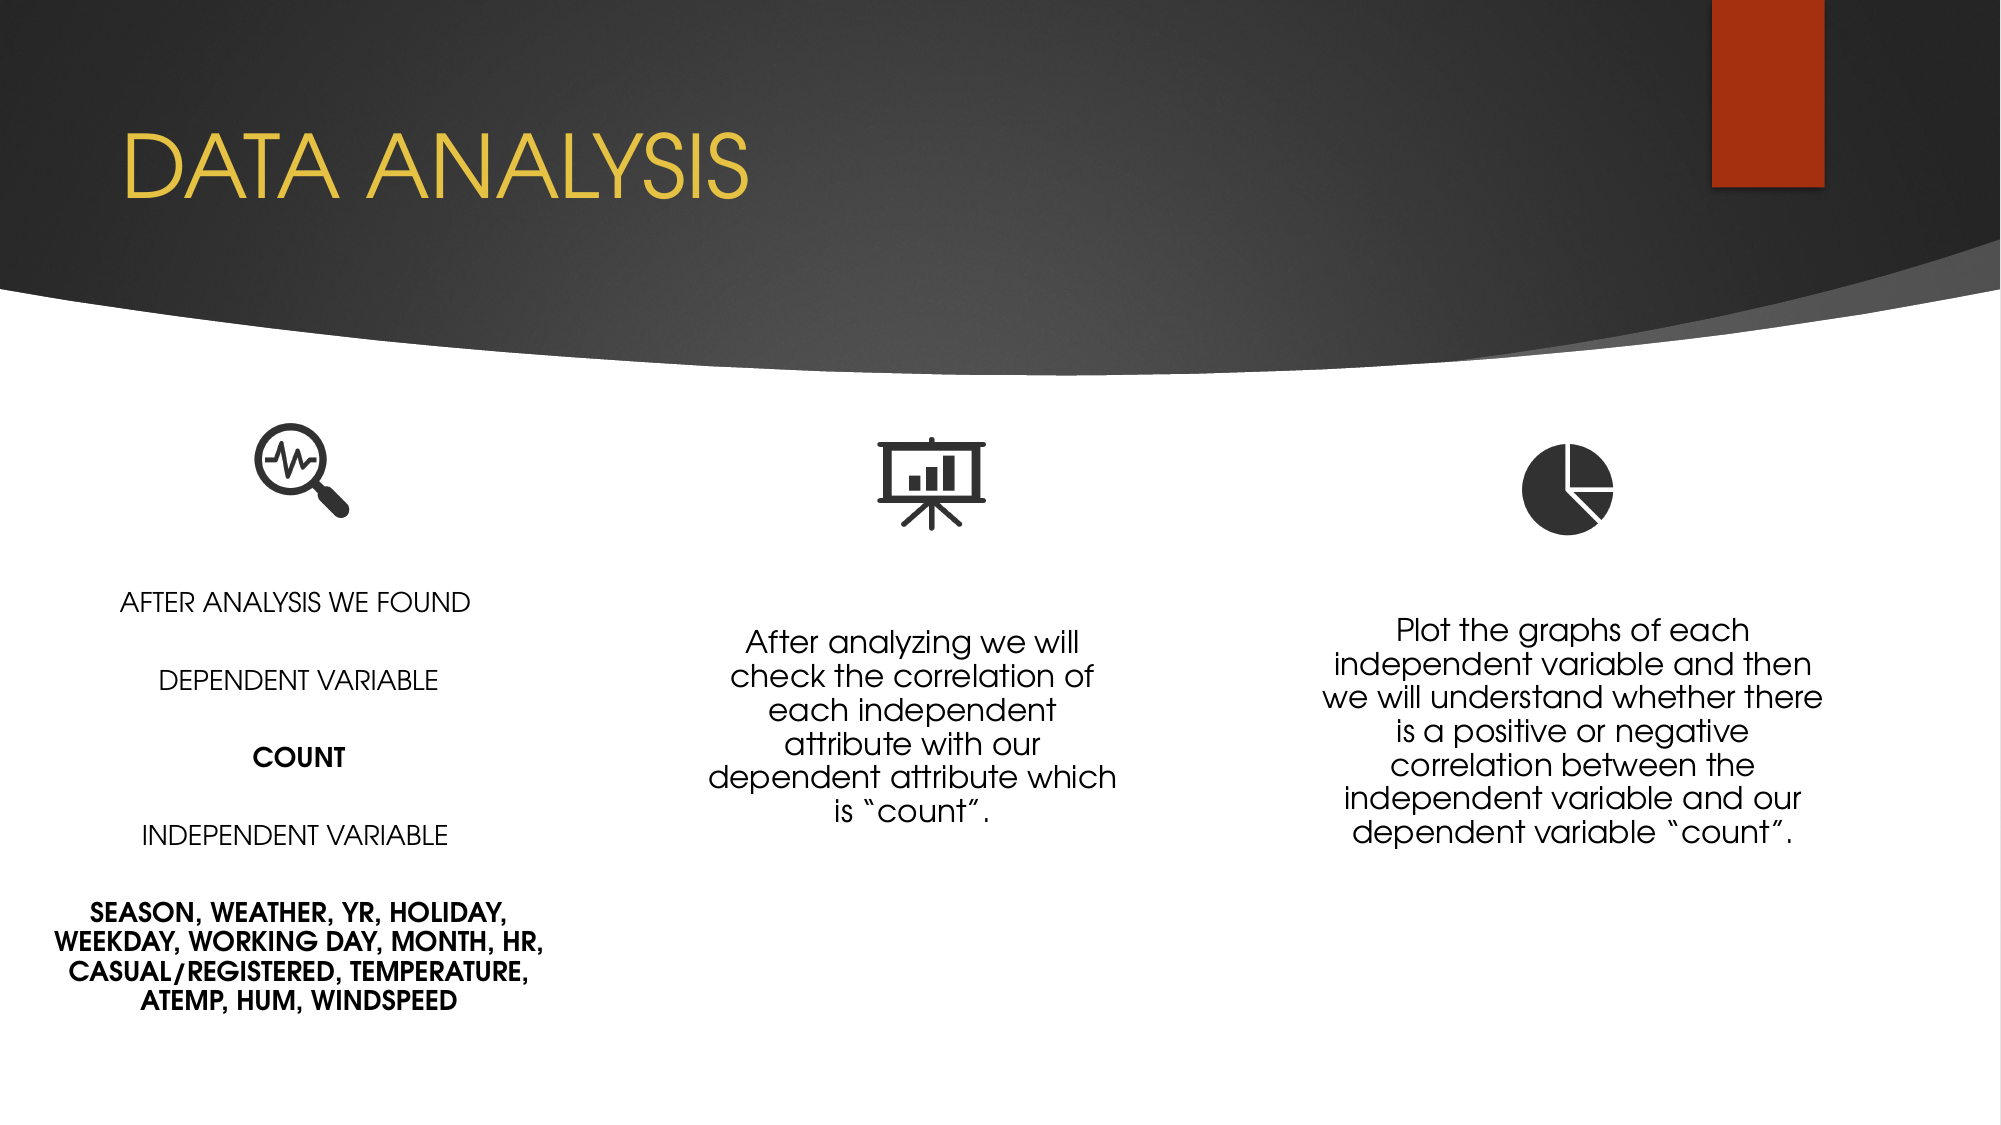

# DATA ANALYSIS

AFTER ANALYSIS WE FOUND

DEPENDENT VARIABLE

COUNT

INDEPENDENT VARIABLE

SEASON, WEATHER, YR, HOLIDAY, WEEKDAY, WORKING DAY, MONTH, HR, CASUAL/REGISTERED, TEMPERATURE, ATEMP, HUM, WINDSPEED

Plot the graphs of each independent variable and then we will understand whether there is a positive or negative correlation between the independent variable and our dependent variable “count”.

After analyzing we will check the correlation of each independent attribute with our dependent attribute which is “count”.